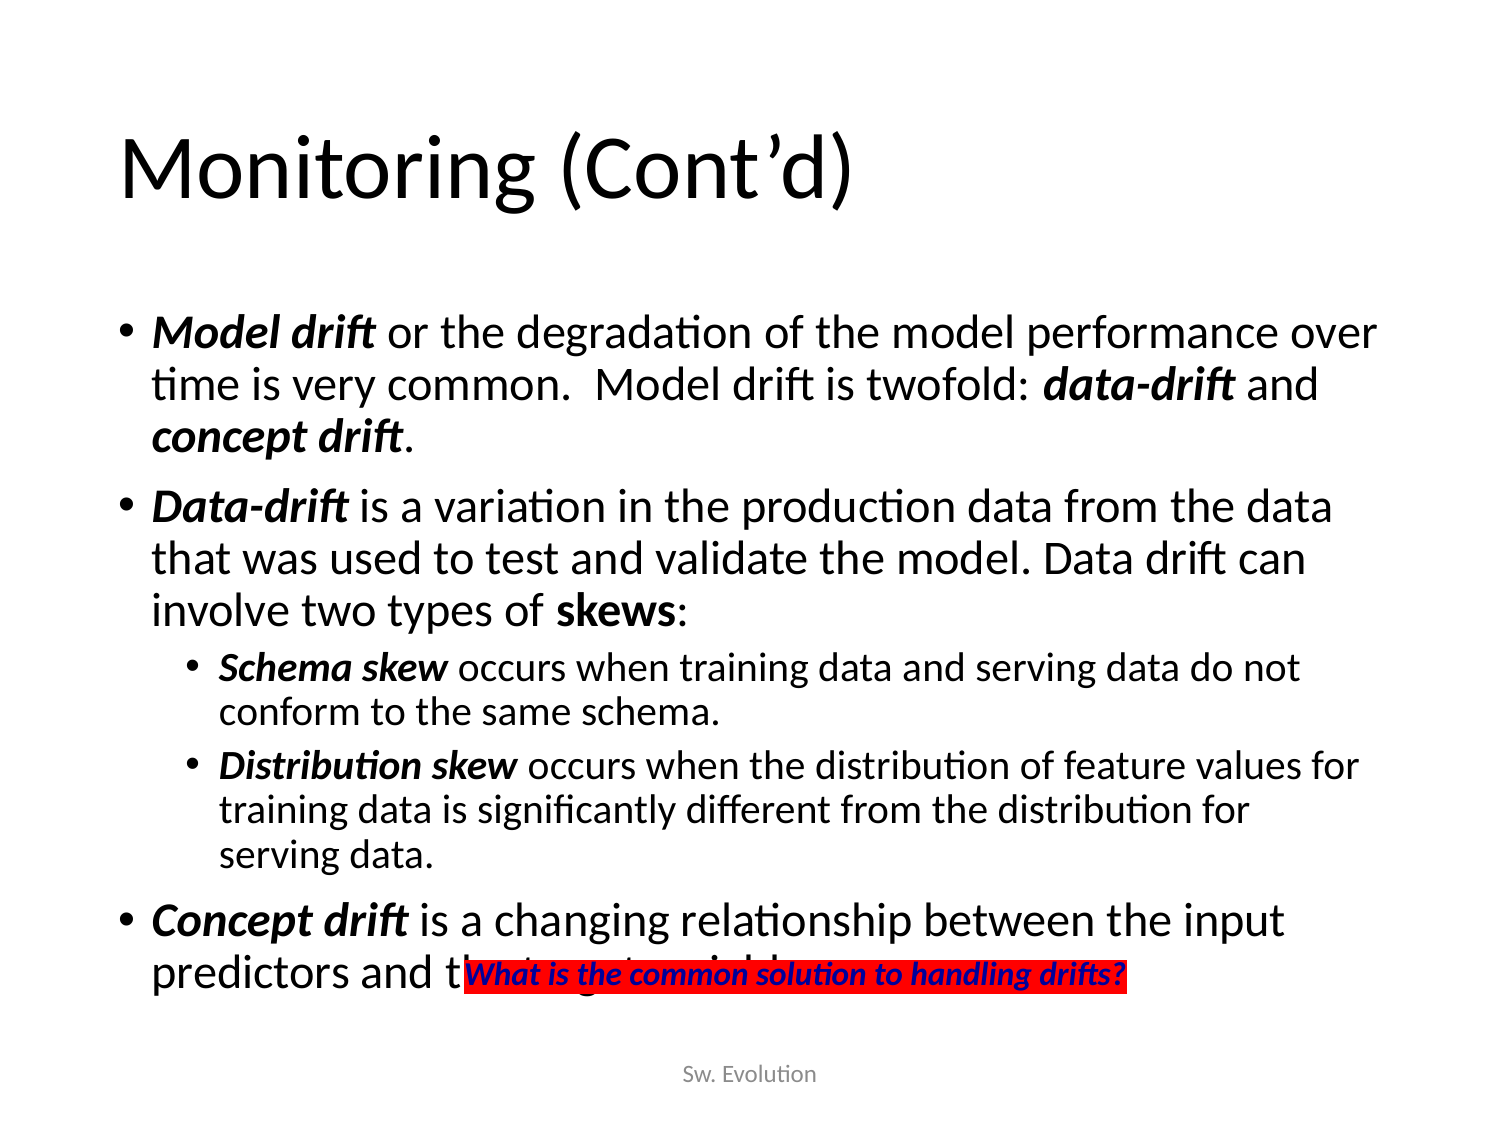

# Monitoring (Cont’d)
Model drift or the degradation of the model performance over time is very common.  Model drift is twofold: data-drift and concept drift.
Data-drift is a variation in the production data from the data that was used to test and validate the model. Data drift can involve two types of skews:
Schema skew occurs when training data and serving data do not conform to the same schema.
Distribution skew occurs when the distribution of feature values for training data is significantly different from the distribution for serving data.
Concept drift is a changing relationship between the input predictors and the target variable.
What is the common solution to handling drifts?
Sw. Evolution